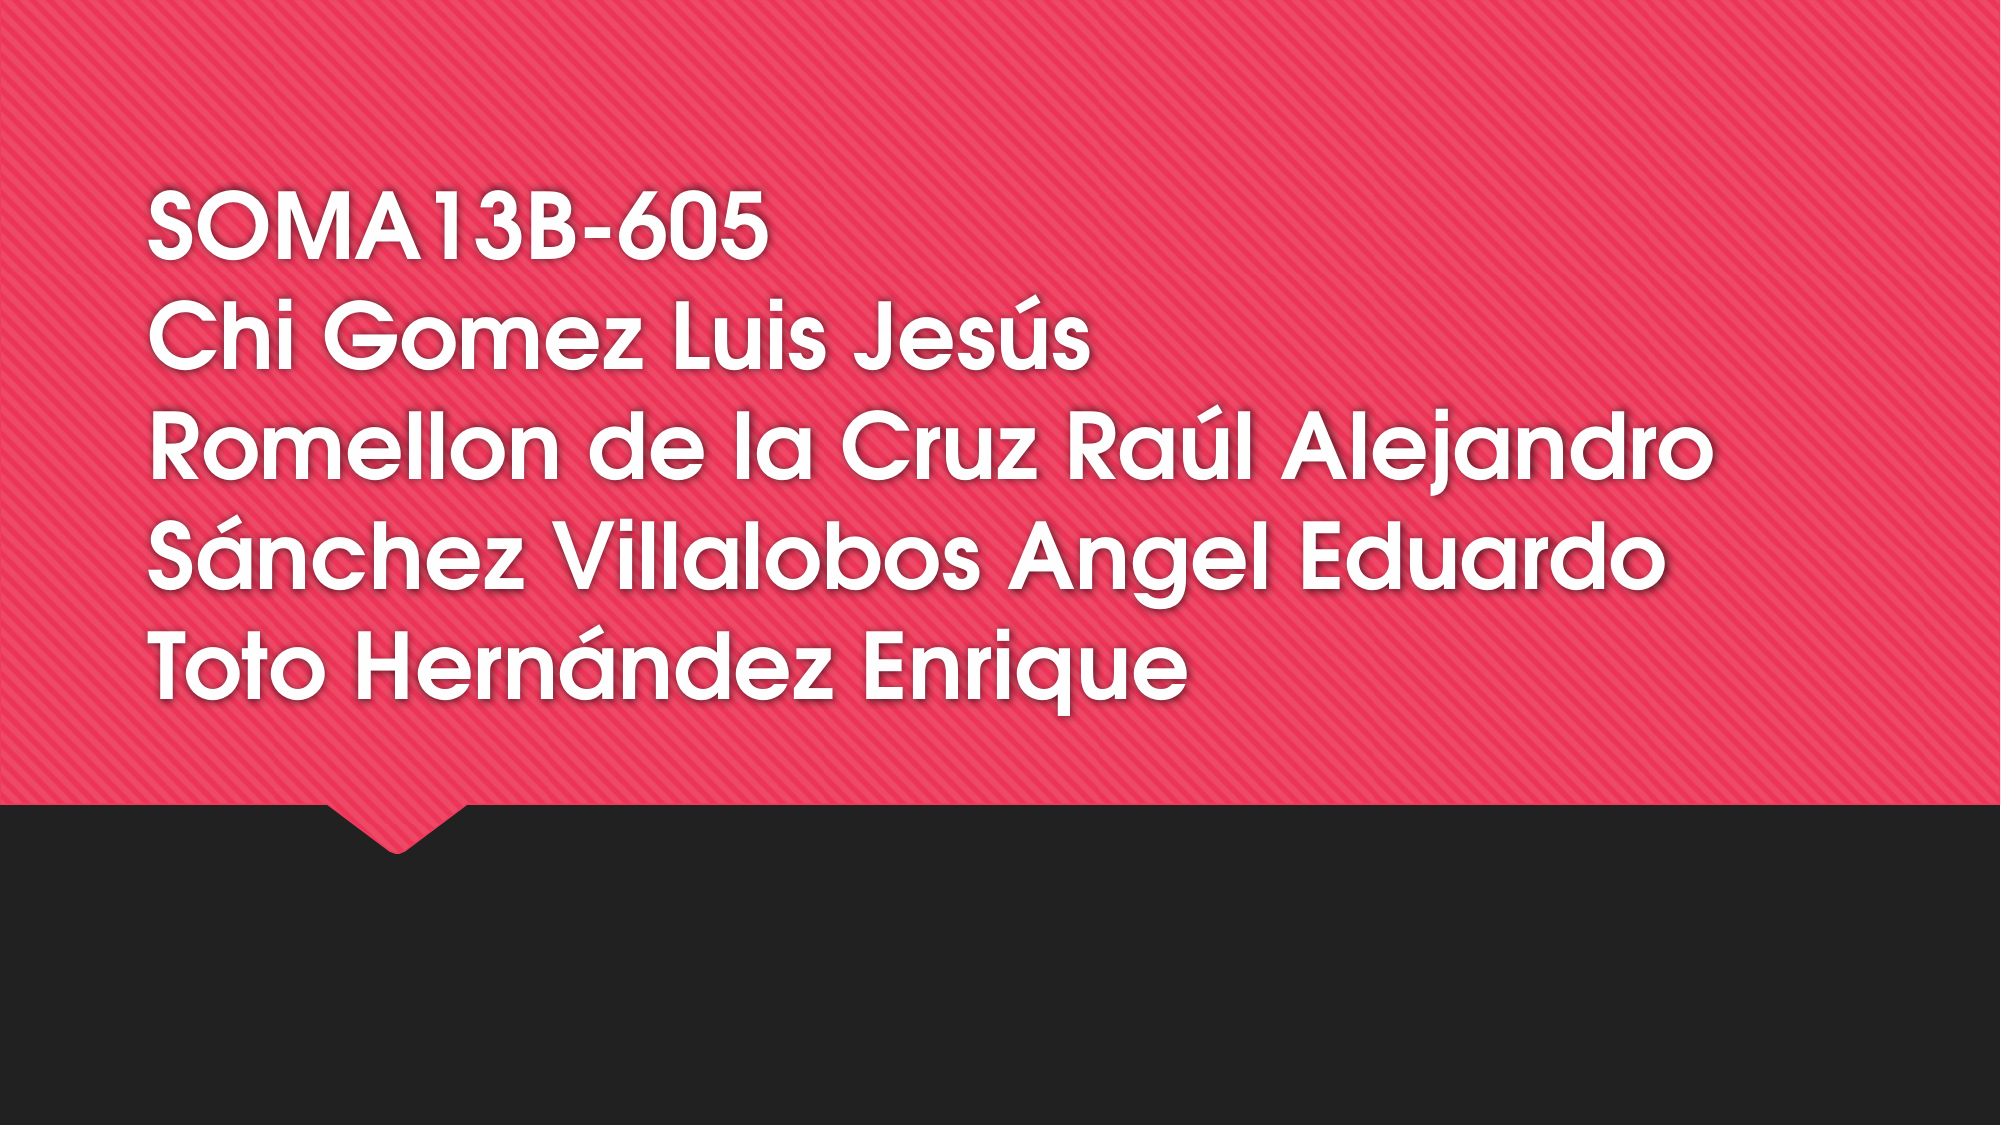

# SOMA13B-605 Chi Gomez Luis Jesús Romellon de la Cruz Raúl Alejandro Sánchez Villalobos Angel Eduardo Toto Hernández Enrique